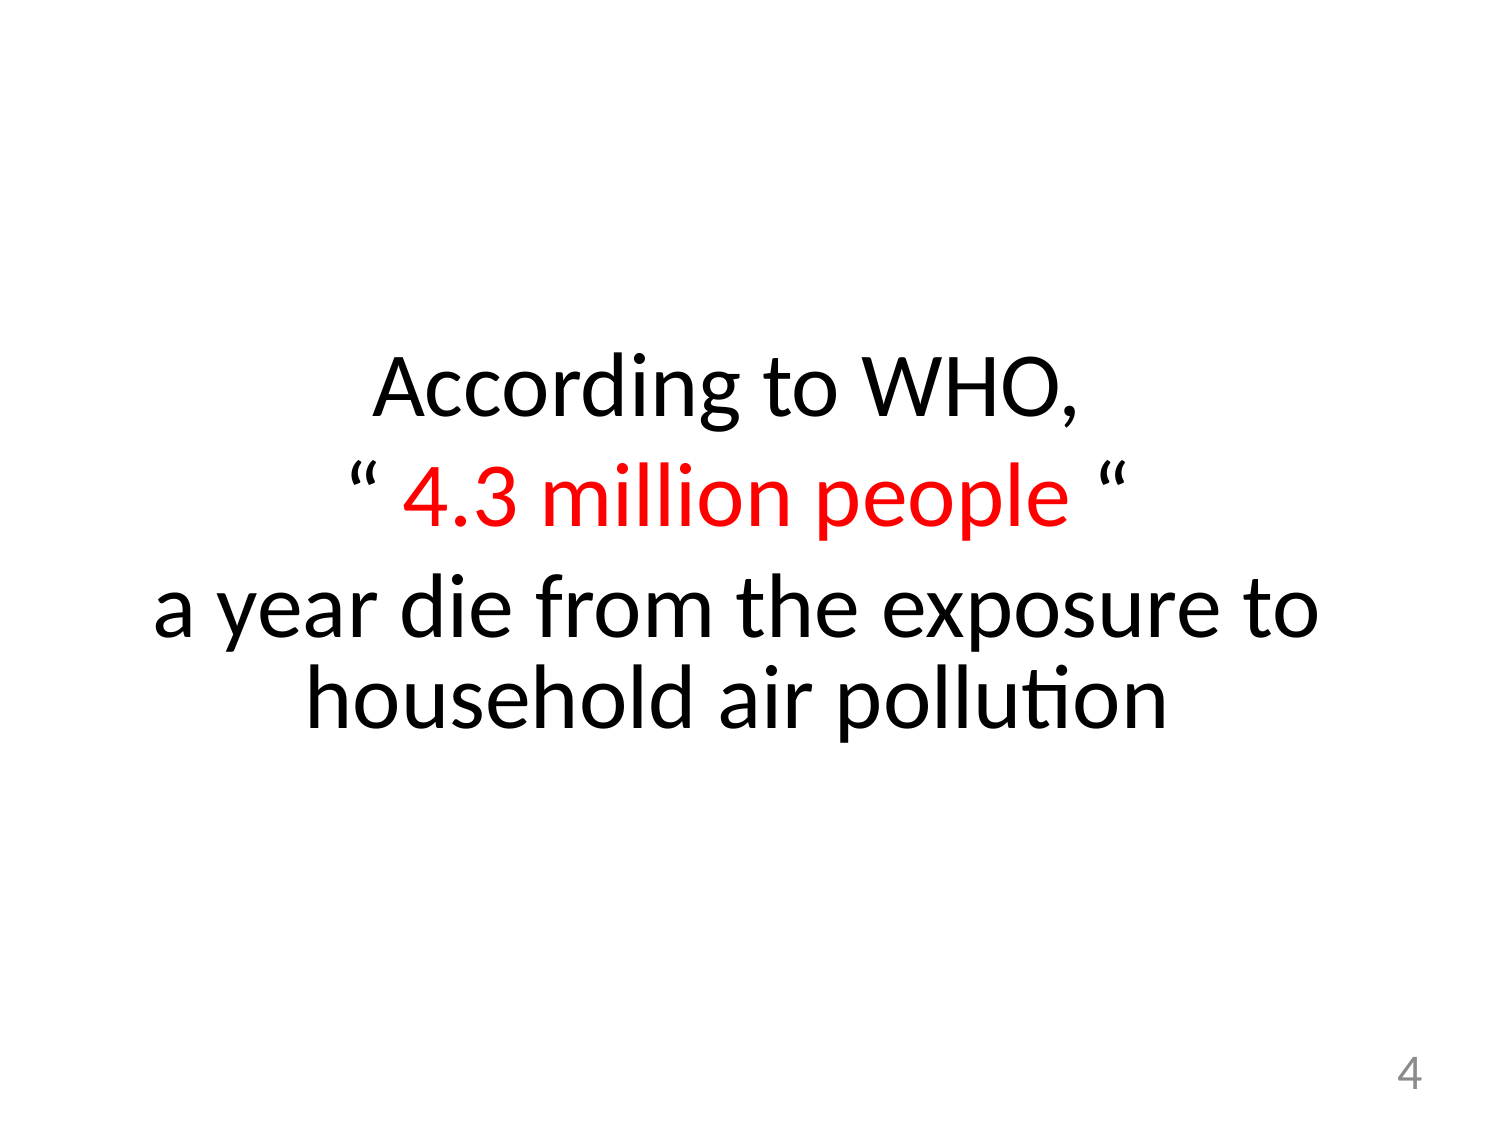

According to WHO,
“ 4.3 million people “
a year die from the exposure to household air pollution

4